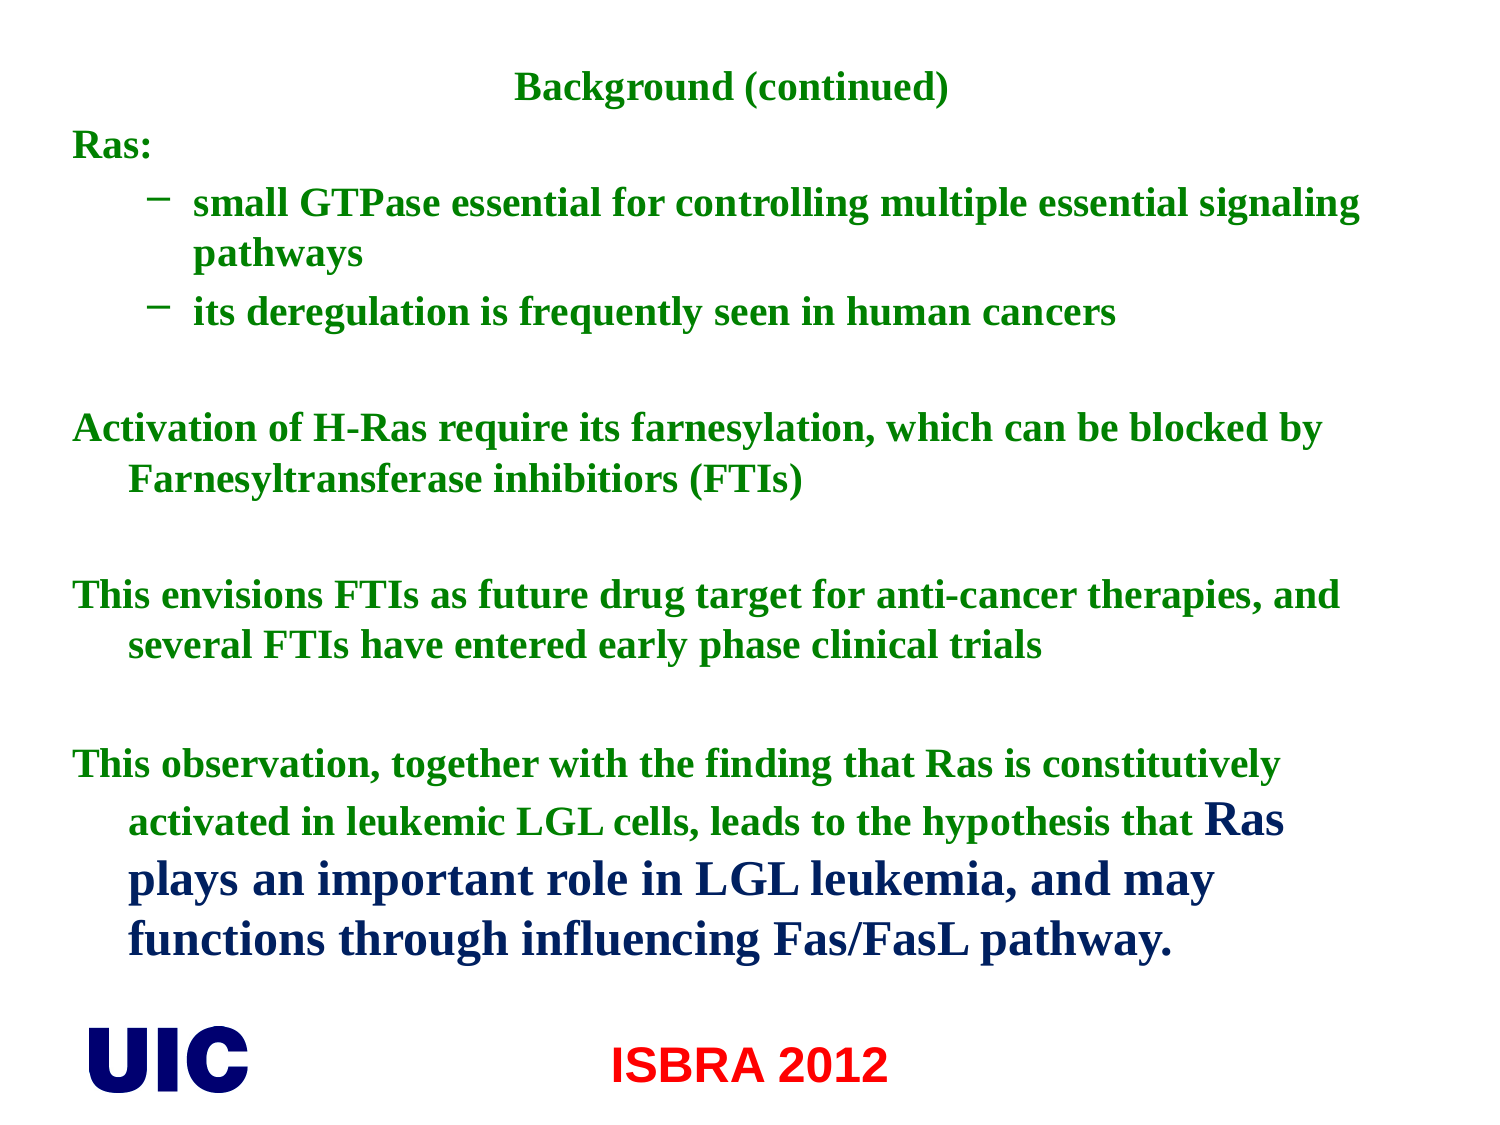

Background (continued)
Ras:
small GTPase essential for controlling multiple essential signaling pathways
its deregulation is frequently seen in human cancers

Activation of H-Ras require its farnesylation, which can be blocked by Farnesyltransferase inhibitiors (FTIs)

This envisions FTIs as future drug target for anti-cancer therapies, and several FTIs have entered early phase clinical trials

This observation, together with the finding that Ras is constitutively activated in leukemic LGL cells, leads to the hypothesis that Ras plays an important role in LGL leukemia, and may functions through influencing Fas/FasL pathway.
ISBRA 2012